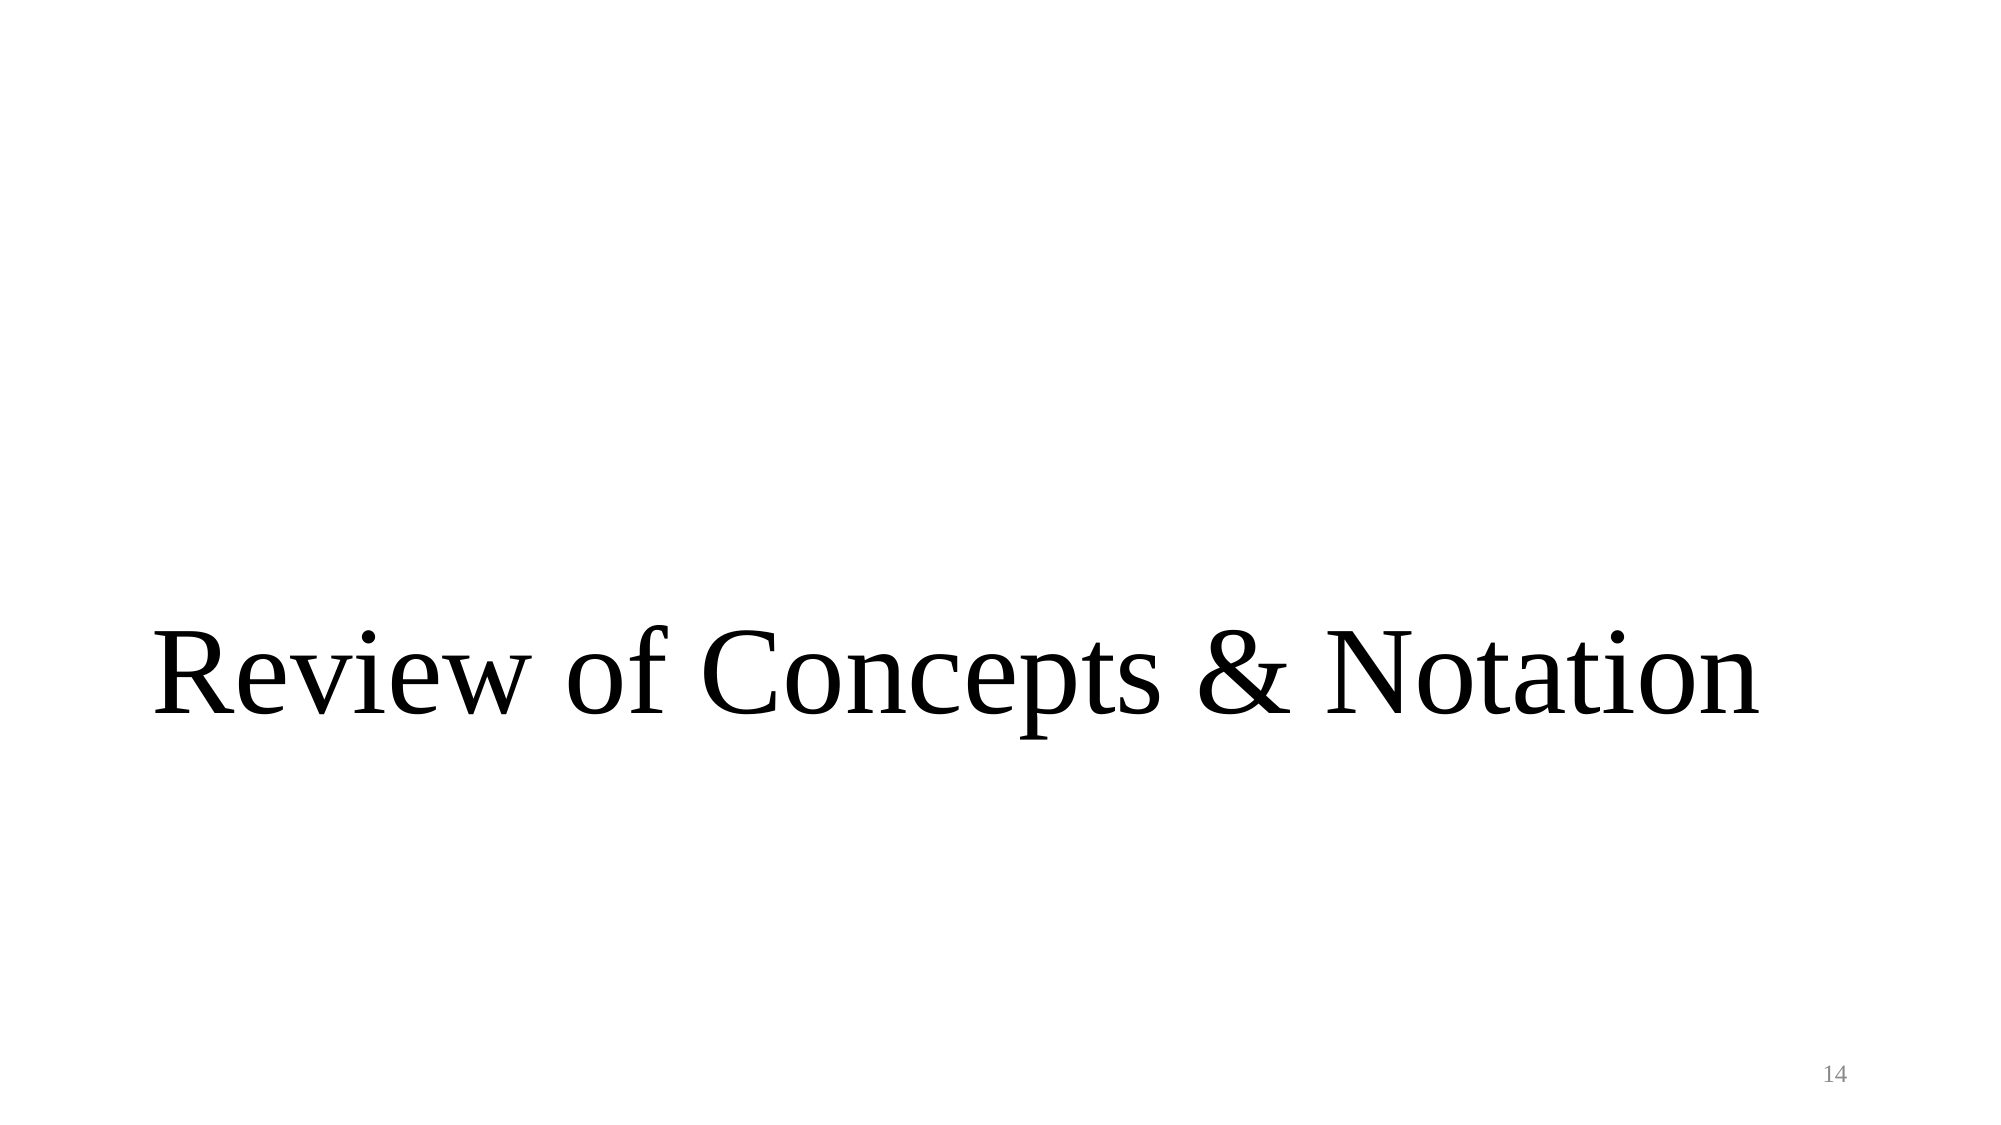

# Review of Concepts & Notation

14